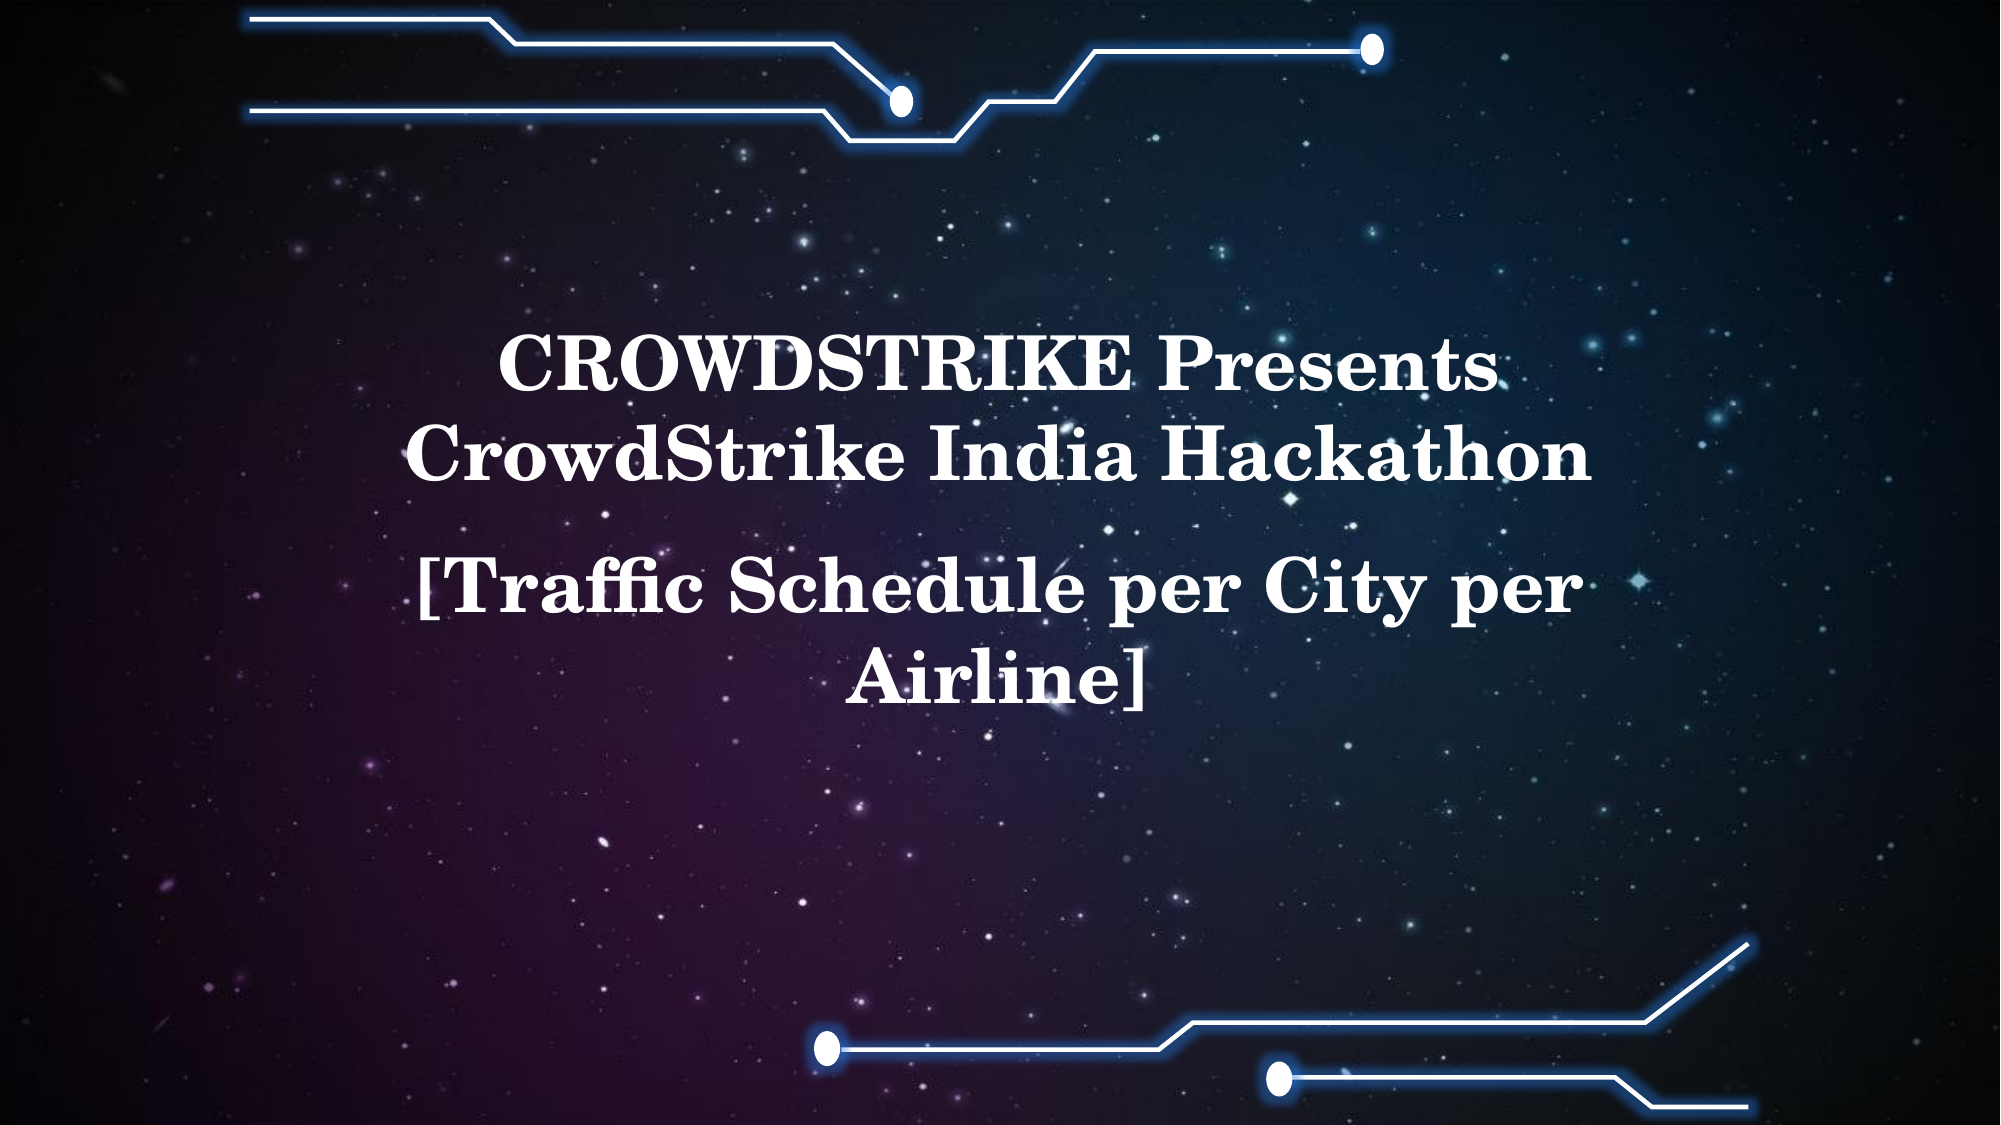

CROWDSTRIKE Presents
CrowdStrike India Hackathon

[Traffic Schedule per City per Airline]